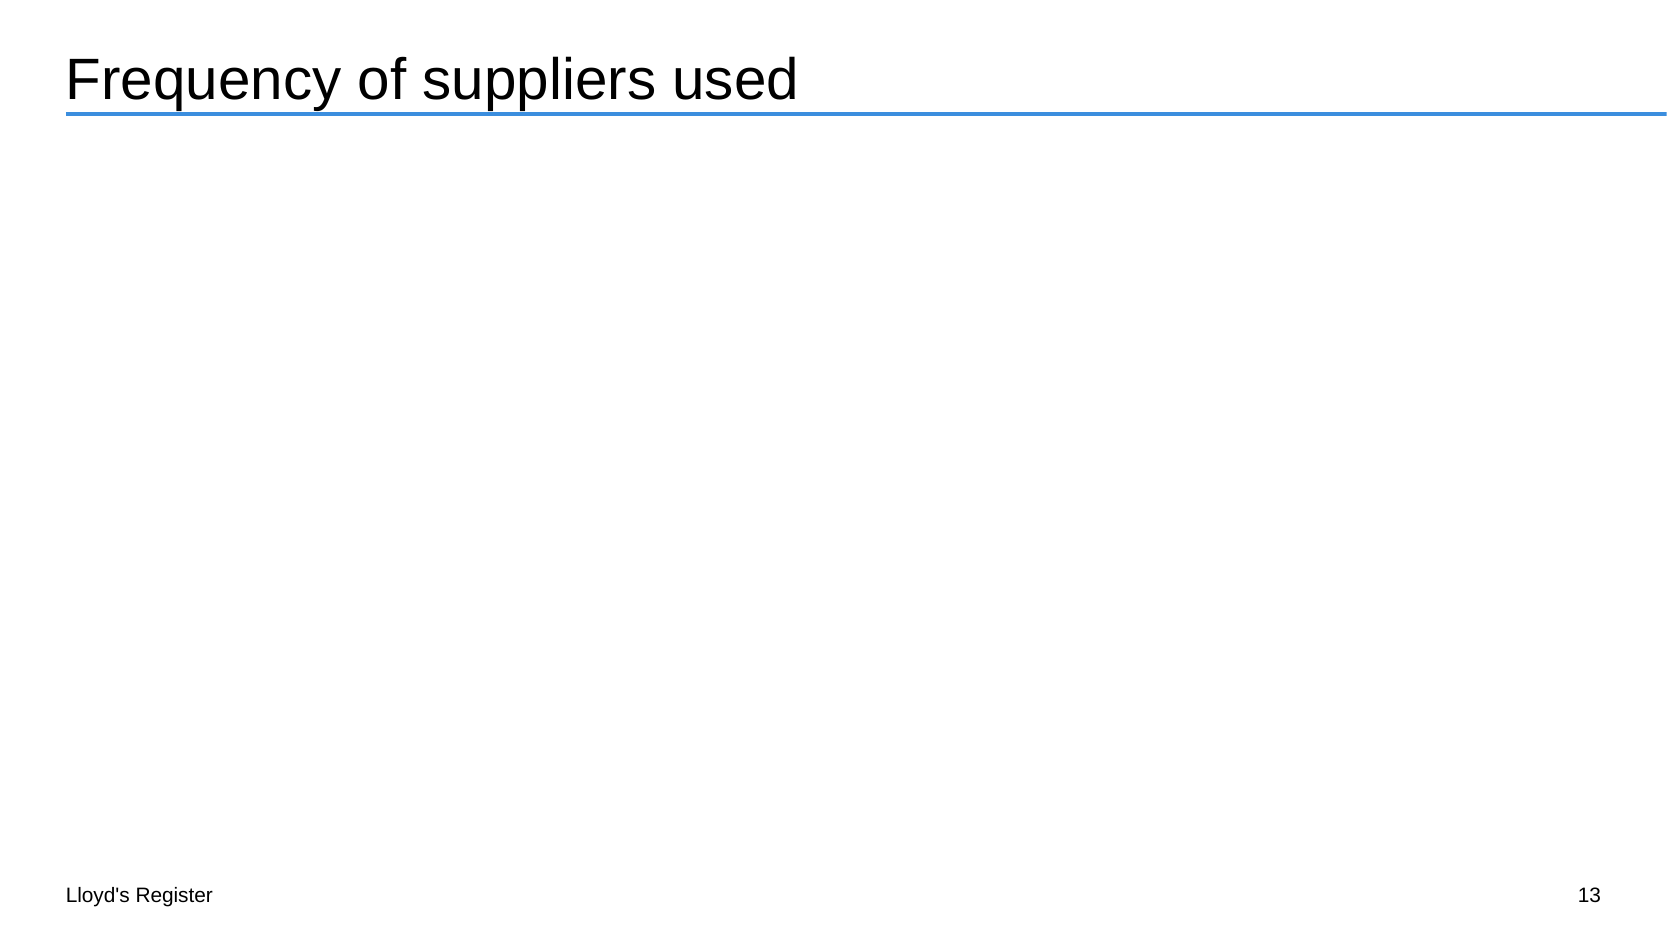

# Frequency of suppliers used
Lloyd's Register
13